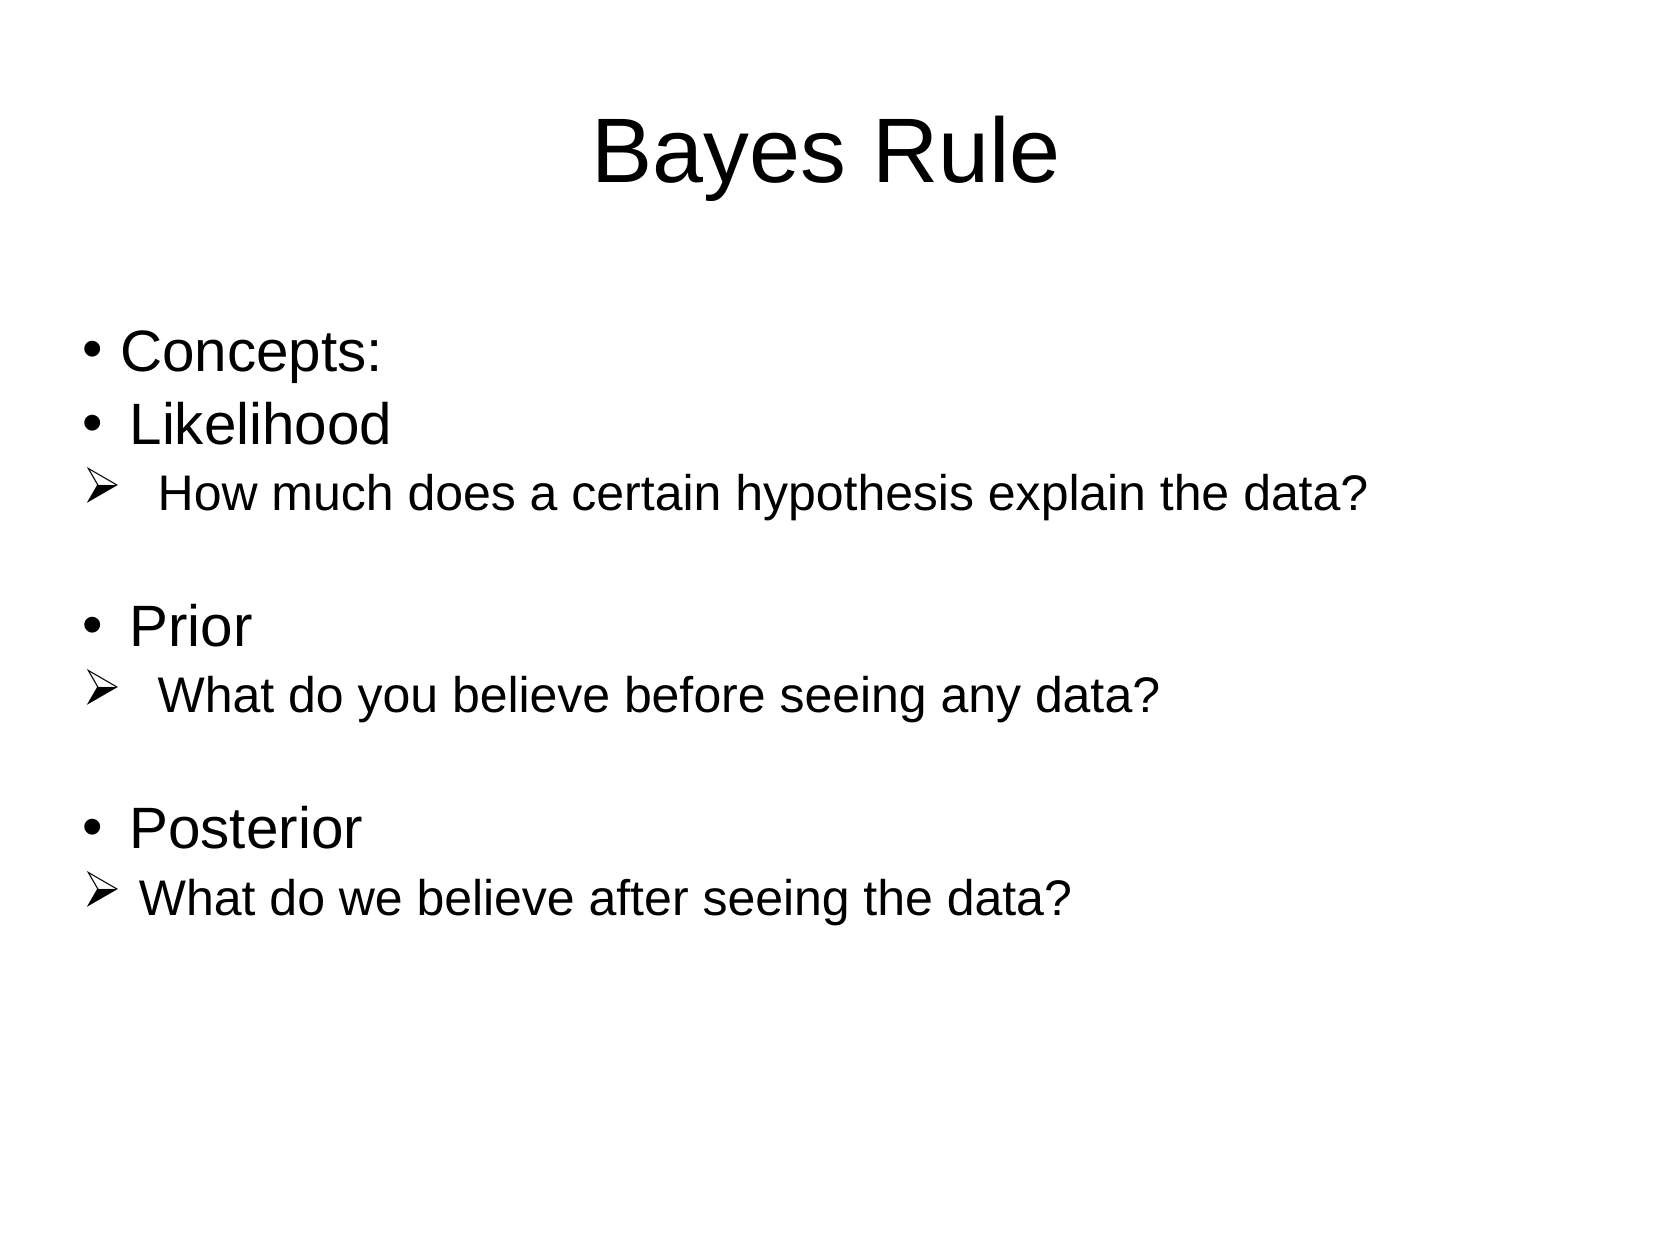

Bayes Rule
# Concepts:
Likelihood
How much does a certain hypothesis explain the data?

Prior
What do you believe before seeing any data?

Posterior
What do we believe after seeing the data?